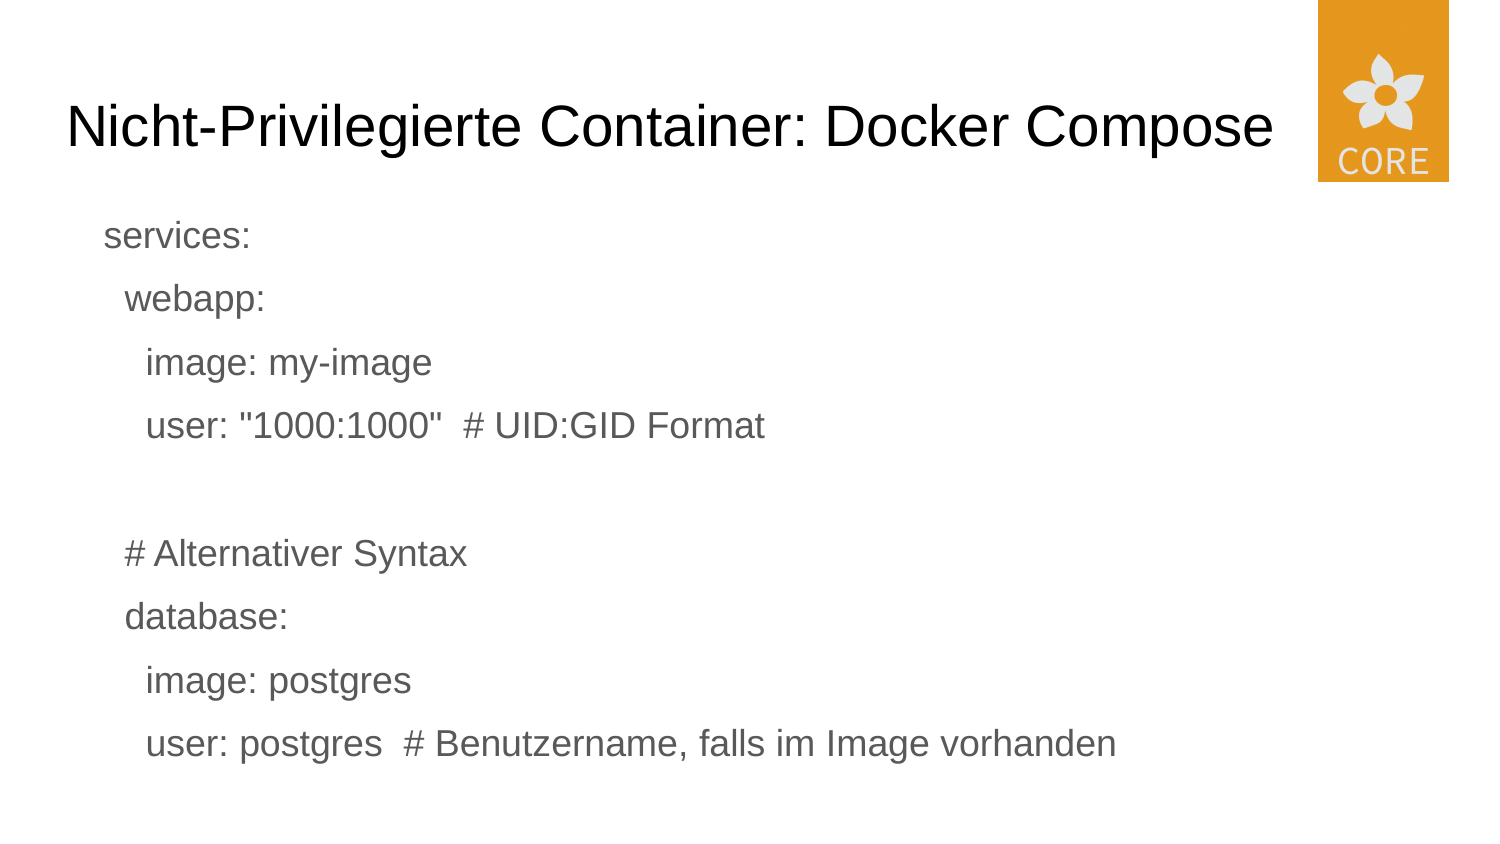

# Nicht-Privilegierte Container: Docker Compose
services:
  webapp:
    image: my-image
    user: "1000:1000"  # UID:GID Format

  # Alternativer Syntax
  database:
    image: postgres
    user: postgres  # Benutzername, falls im Image vorhanden